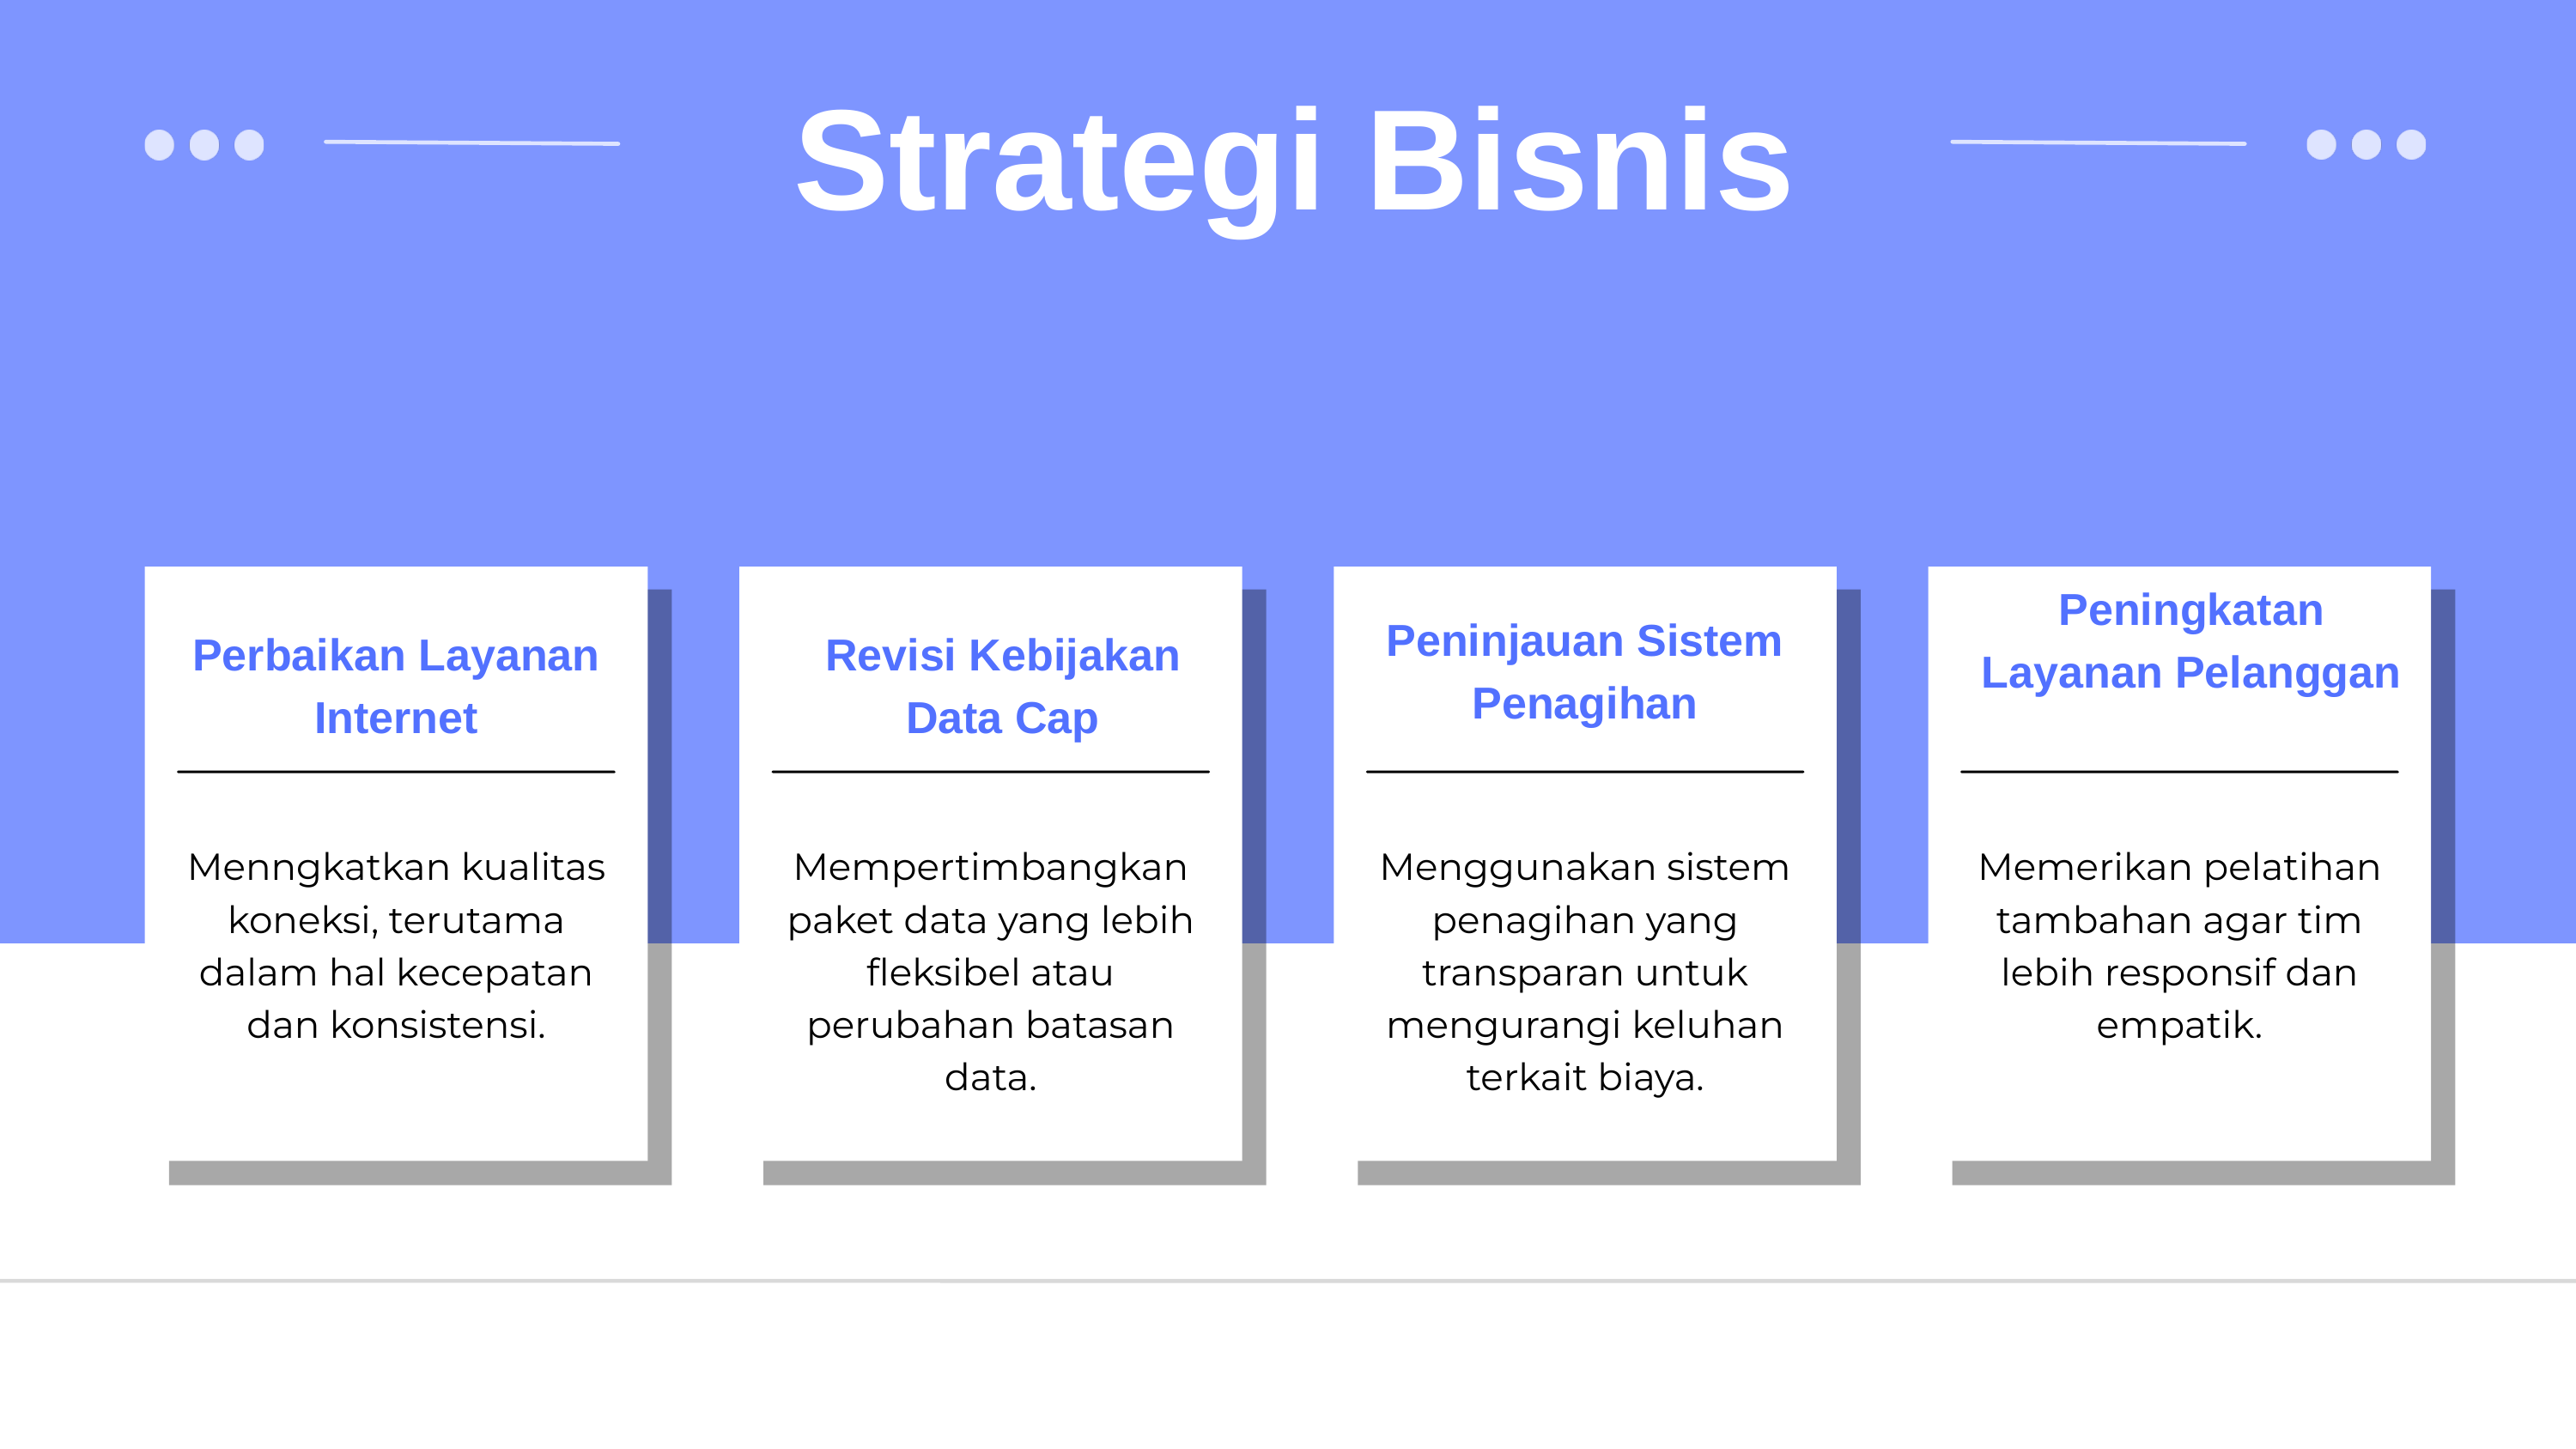

Strategi Bisnis

Peningkatan Layanan Pelanggan

Peninjauan Sistem Penagihan
Perbaikan Layanan Internet
Revisi Kebijakan Data Cap

Menngkatkan kualitas koneksi, terutama dalam hal kecepatan dan konsistensi.
Mempertimbangkan paket data yang lebih fleksibel atau perubahan batasan data.
Menggunakan sistem penagihan yang transparan untuk mengurangi keluhan terkait biaya.

Memerikan pelatihan tambahan agar tim lebih responsif dan empatik.